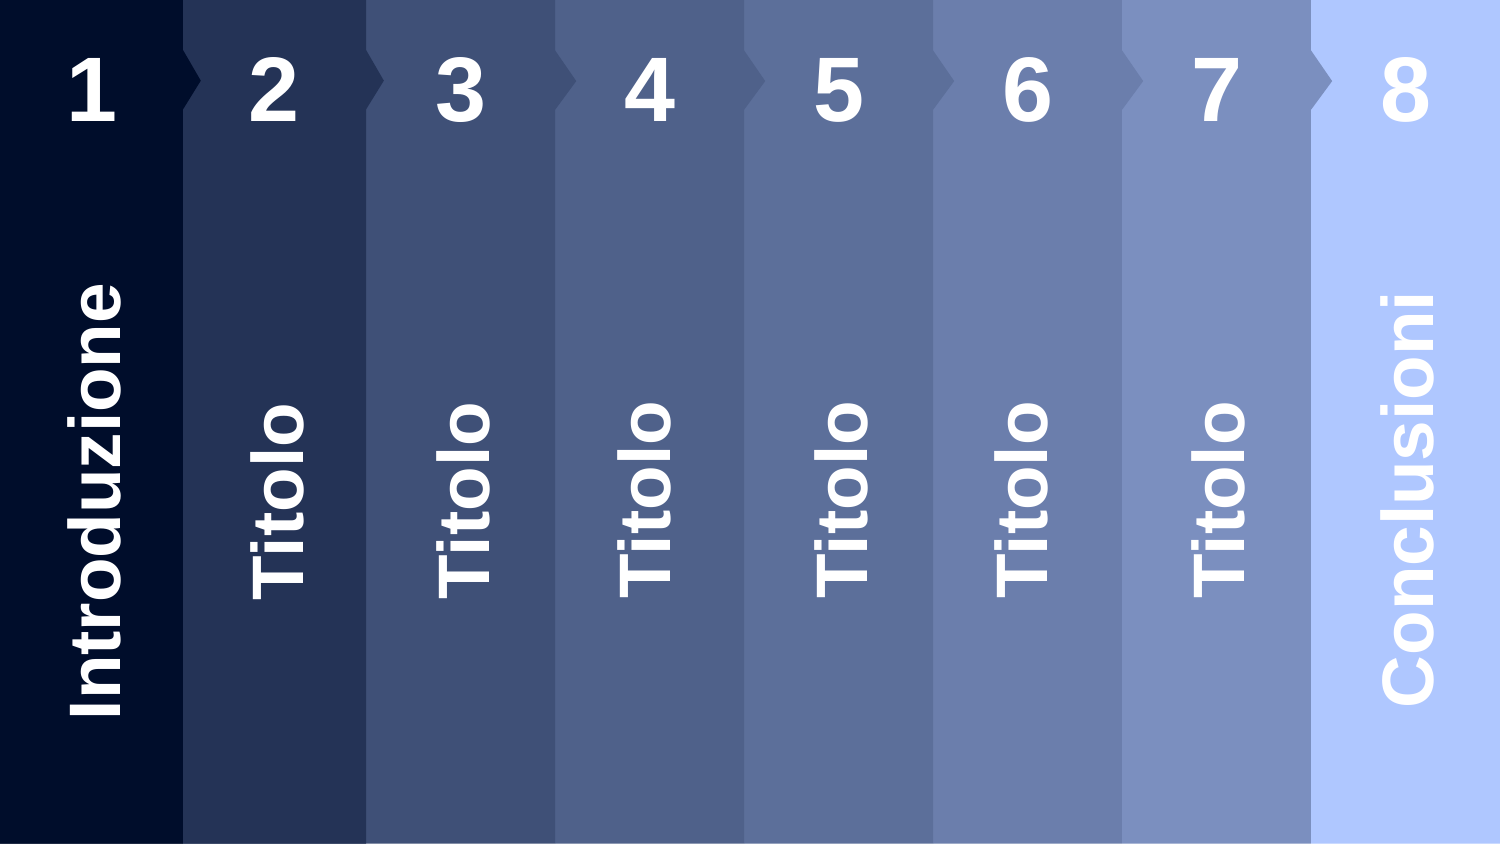

1

Introduzione
2

Titolo
3

Titolo
4

Titolo
5

Titolo
6

Titolo
7

Titolo
8

Conclusioni